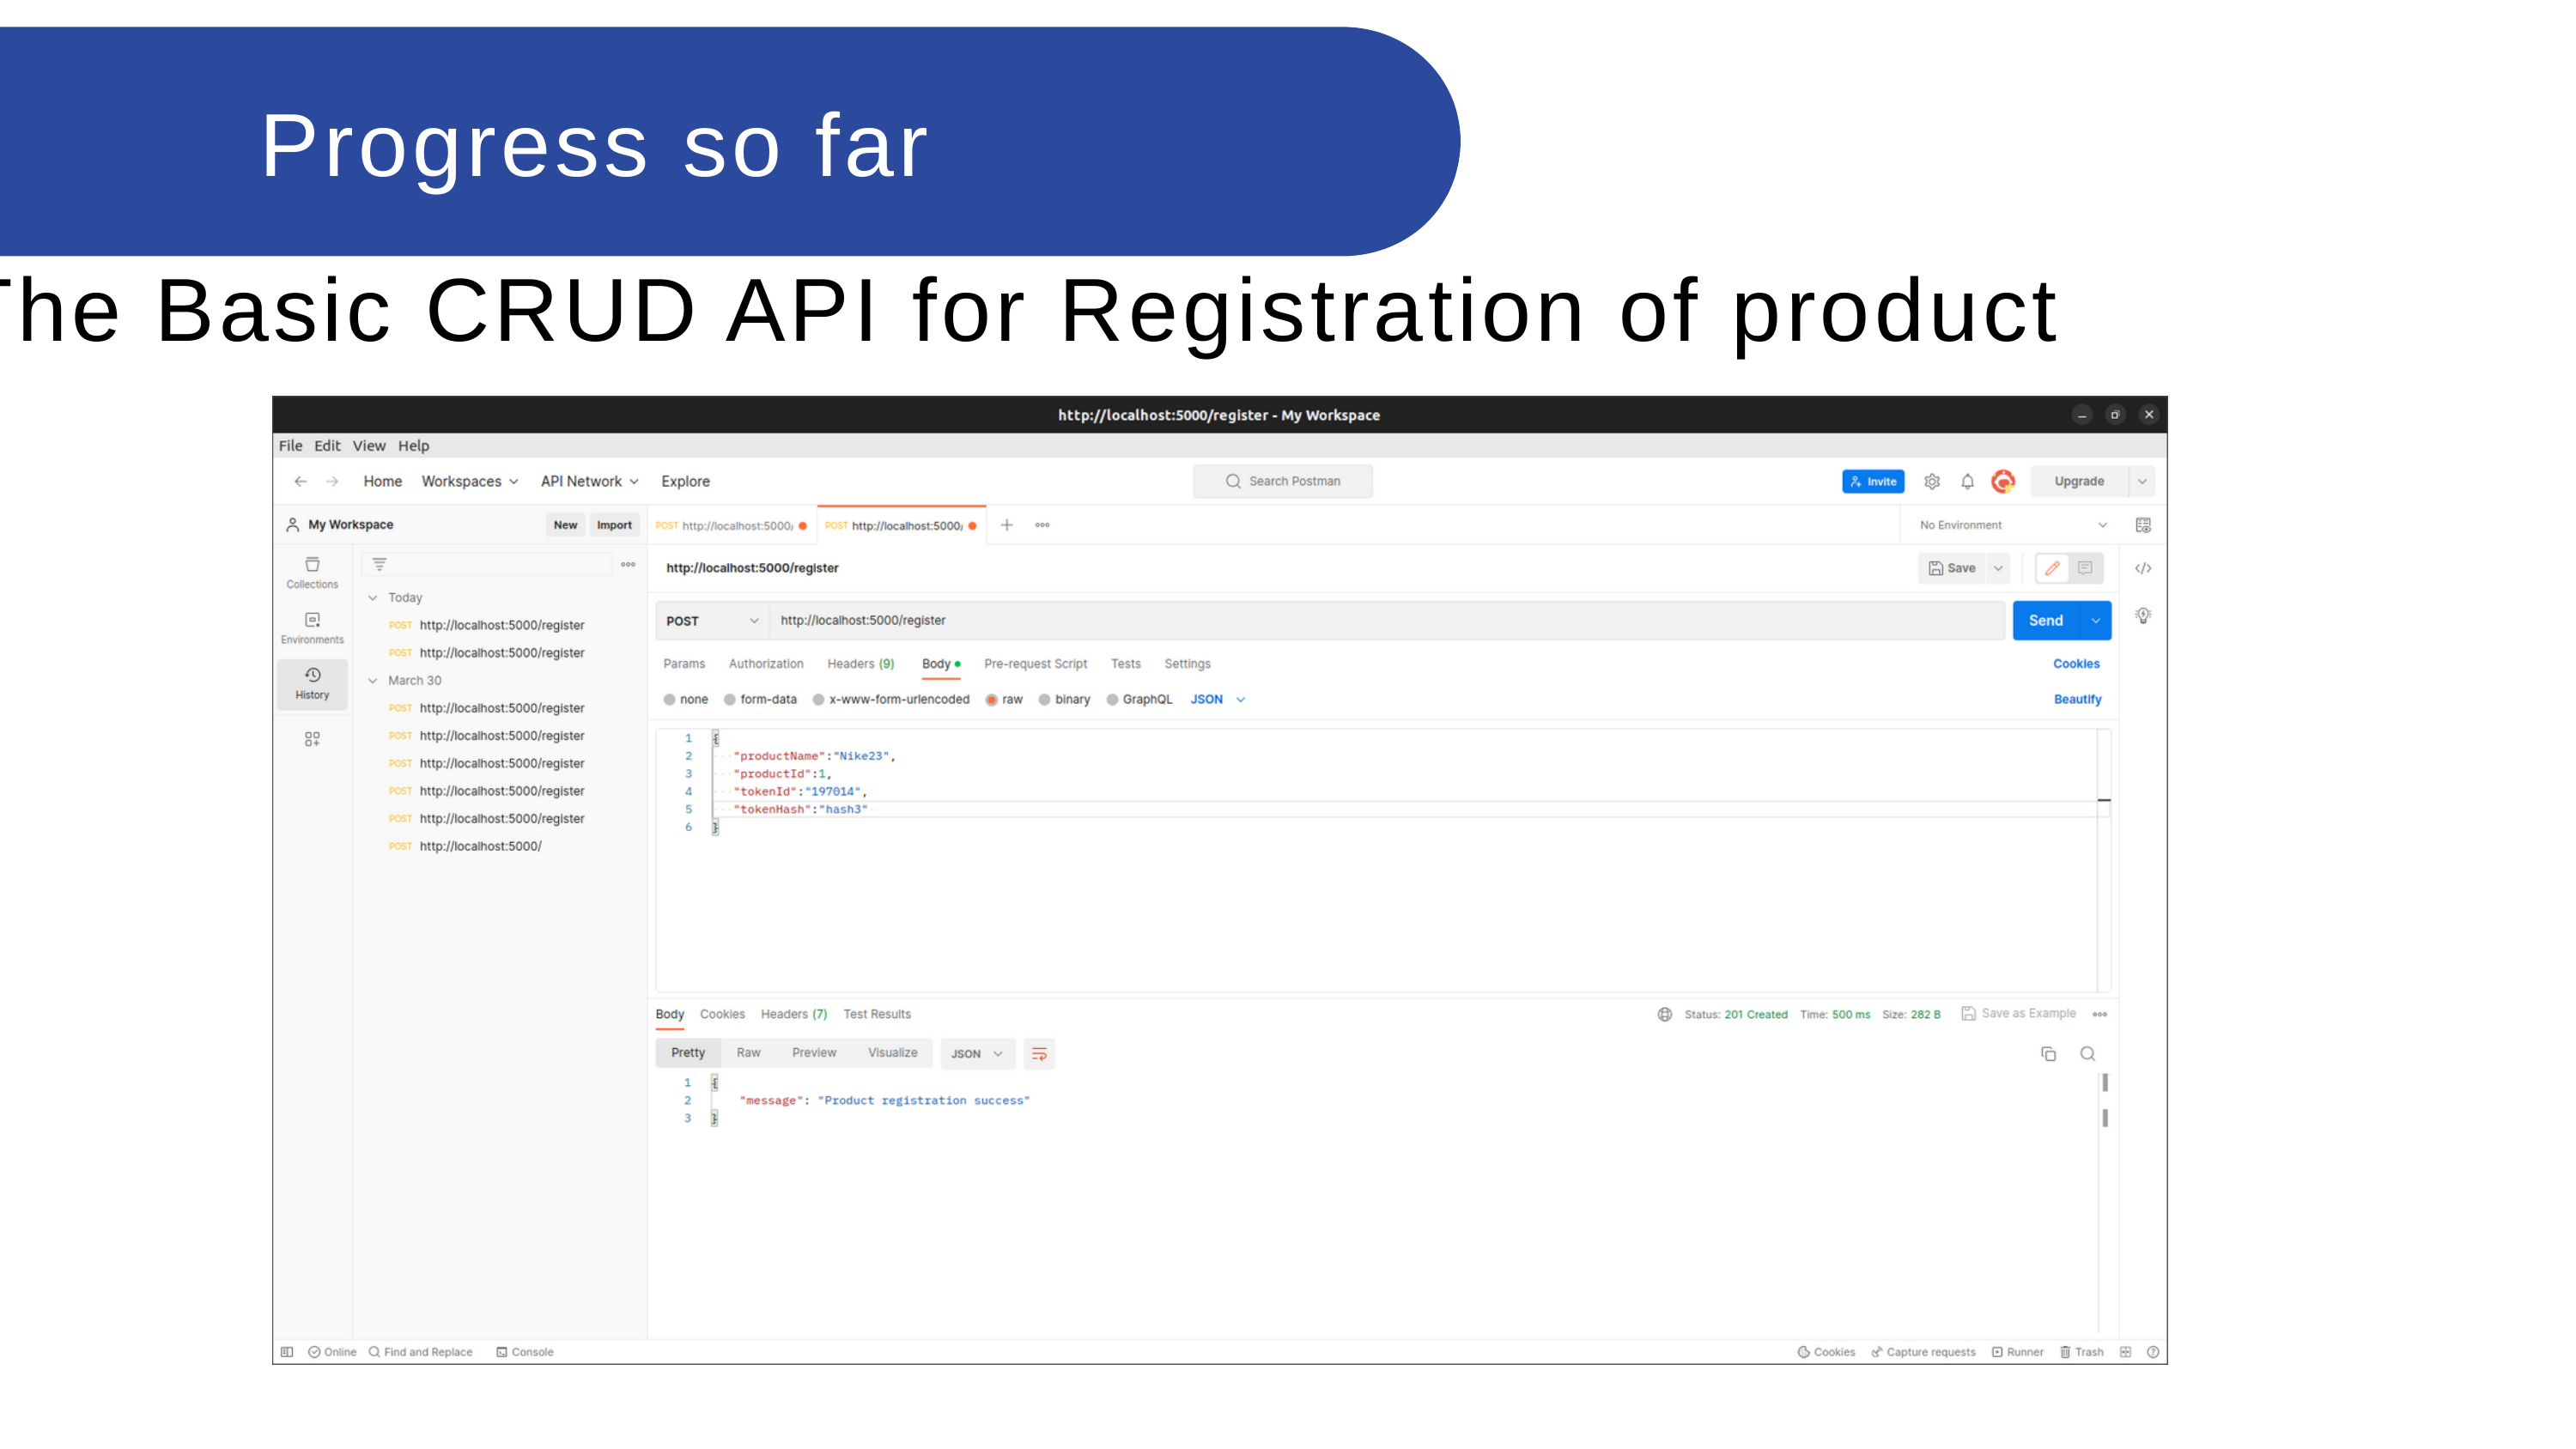

Progress so far
The Basic CRUD API for Registration of product